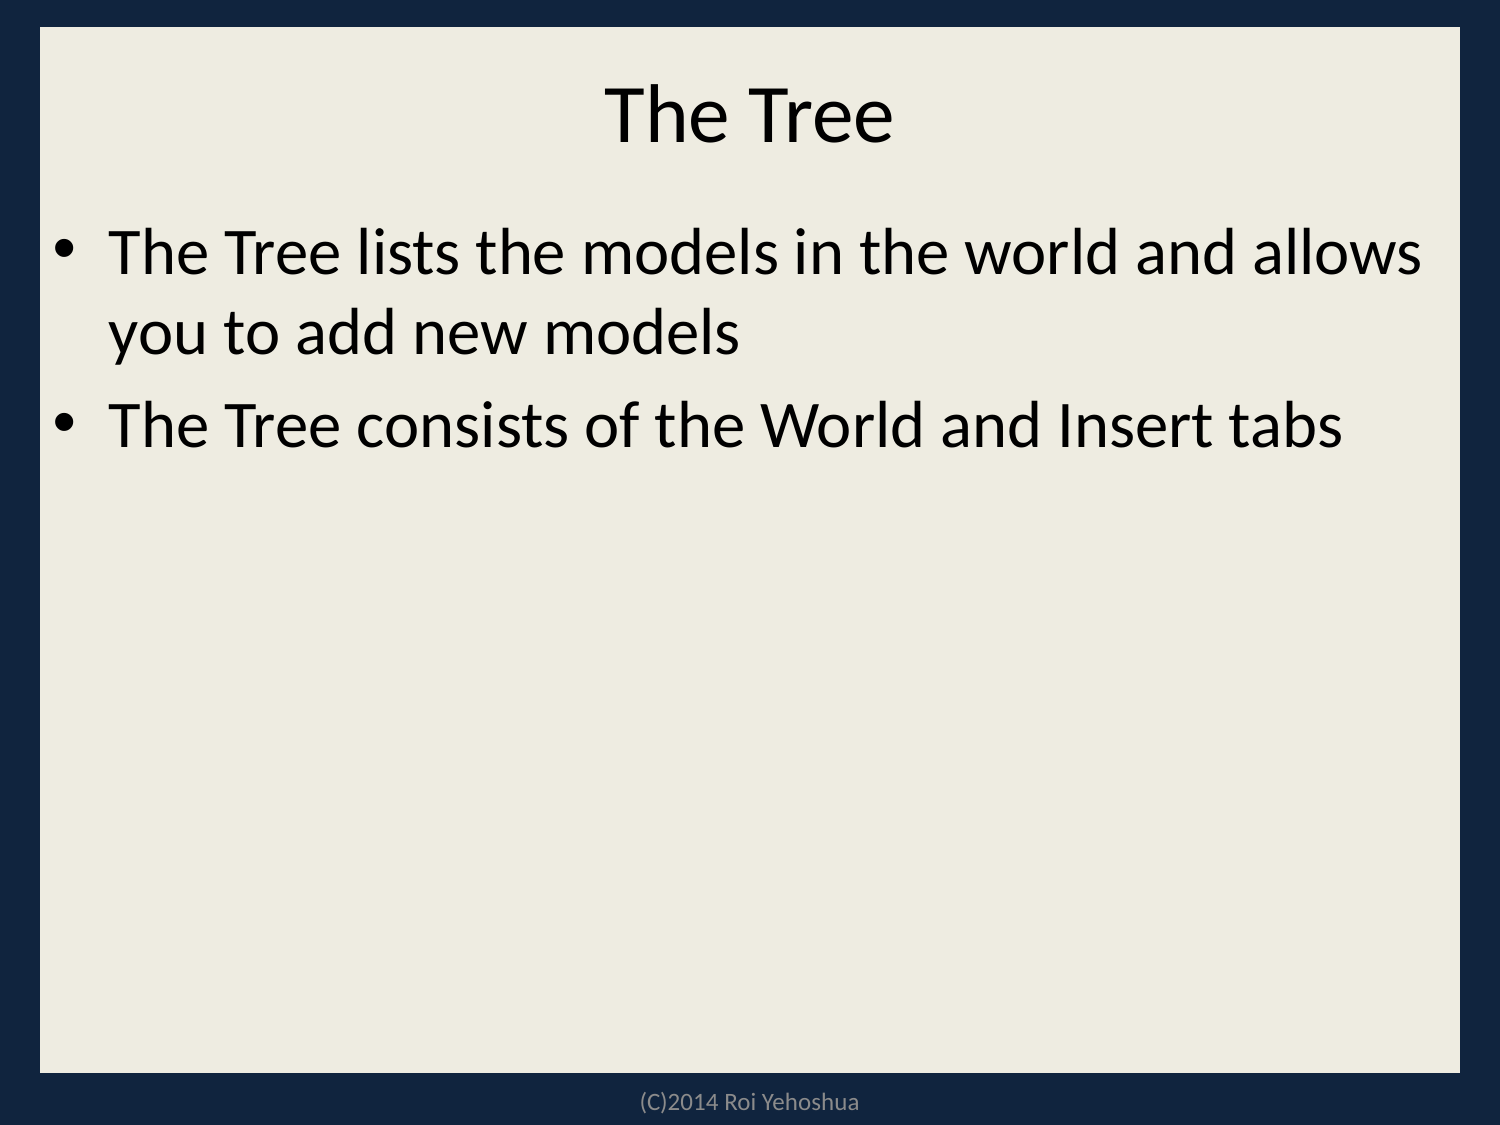

# The Tree
The Tree lists the models in the world and allows you to add new models
The Tree consists of the World and Insert tabs

(C)2014 Roi Yehoshua